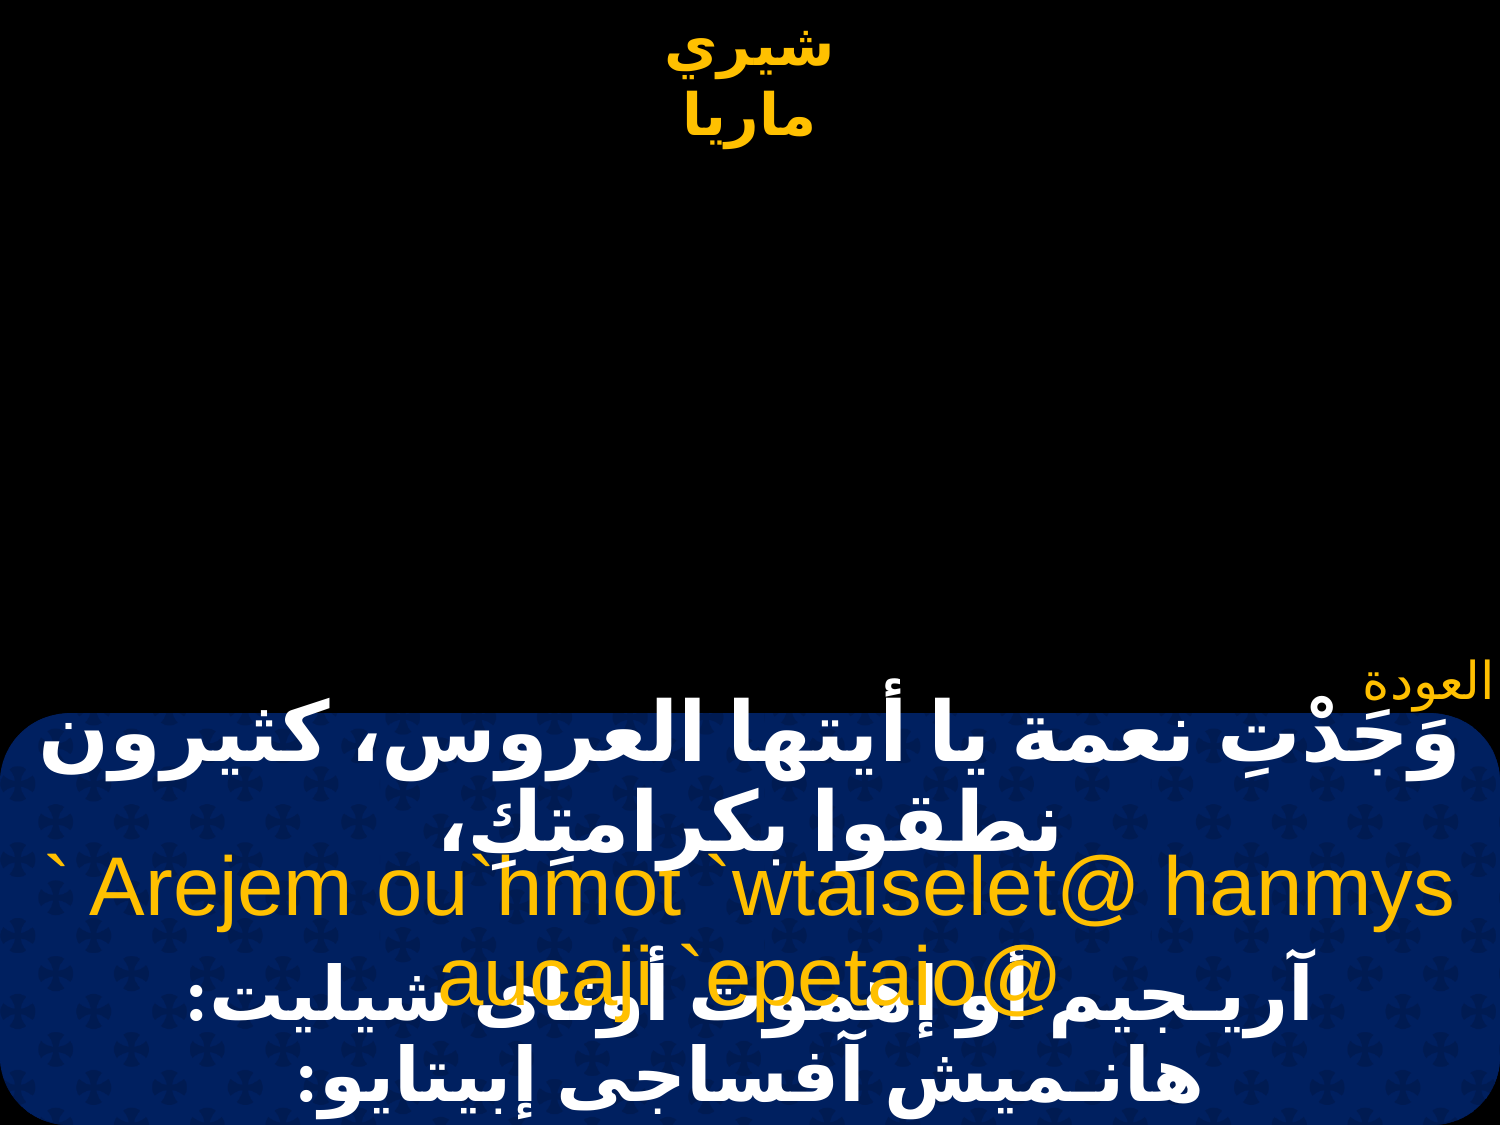

#
وَجَدْتِ نعمة يا أيتها العروس، كثيرون نطقوا بكرامتِكِ،
` Arejem ou`hmot `wtaiselet@ hanmys aucaji `epetaio@
آريـجيم أو إهموت أوتاى شيليت: هانـميش آفساجى إبيتايو: